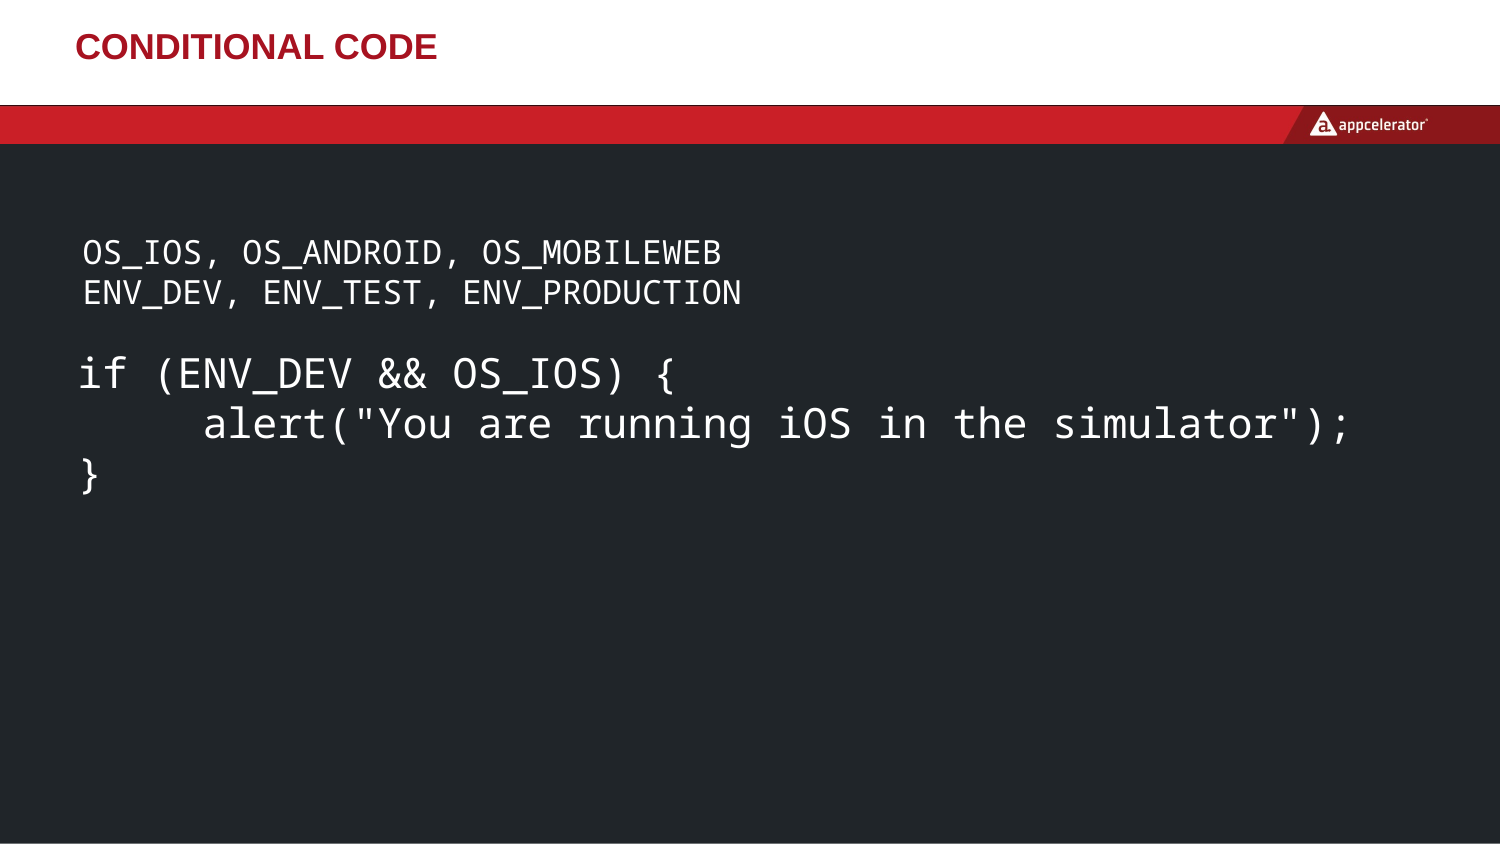

# Conditional Code

OS_IOS, OS_ANDROID, OS_MOBILEWEB
ENV_DEV, ENV_TEST, ENV_PRODUCTION
if (ENV_DEV && OS_IOS) {
     alert("You are running iOS in the simulator");
}